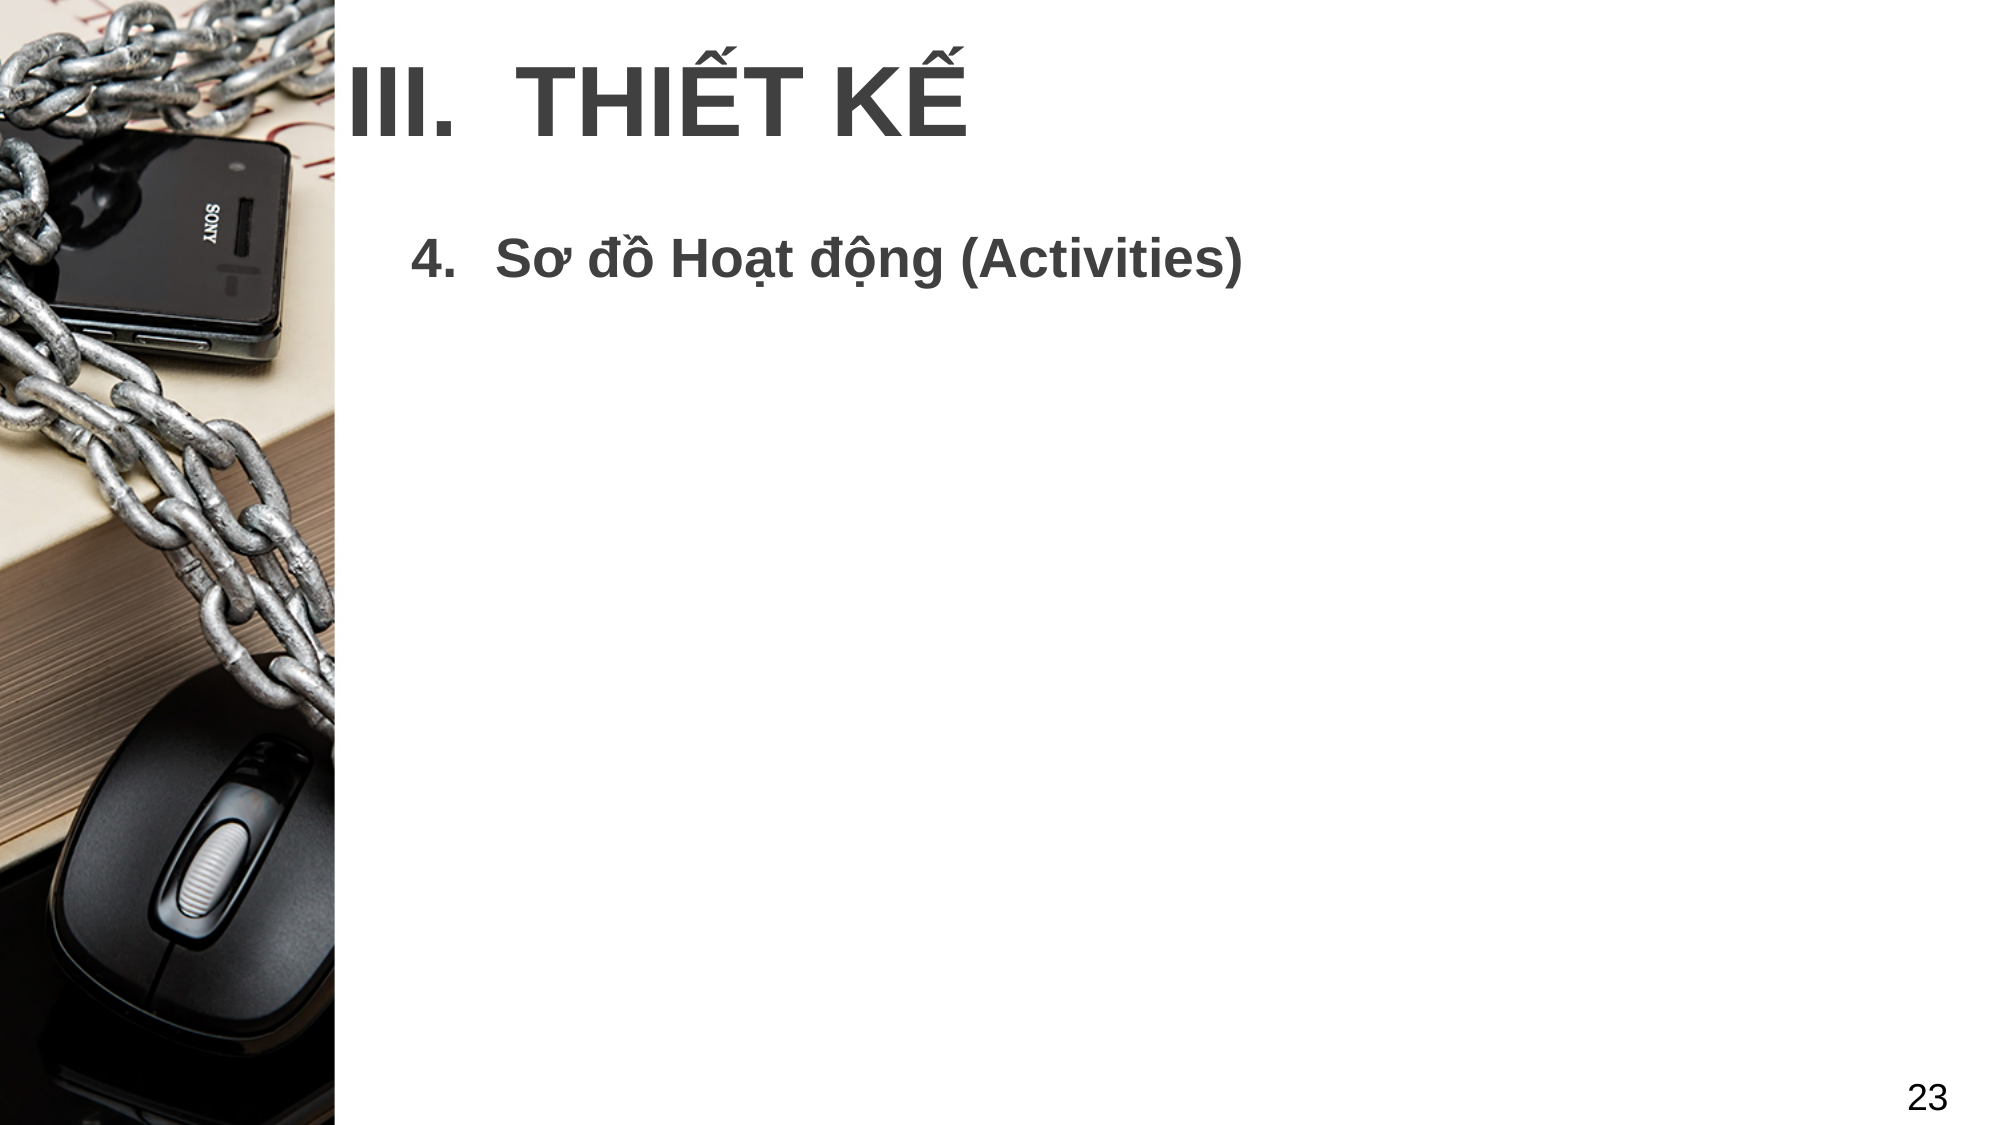

# THIẾT KẾ
Sơ đồ Hoạt động (Activities)
23